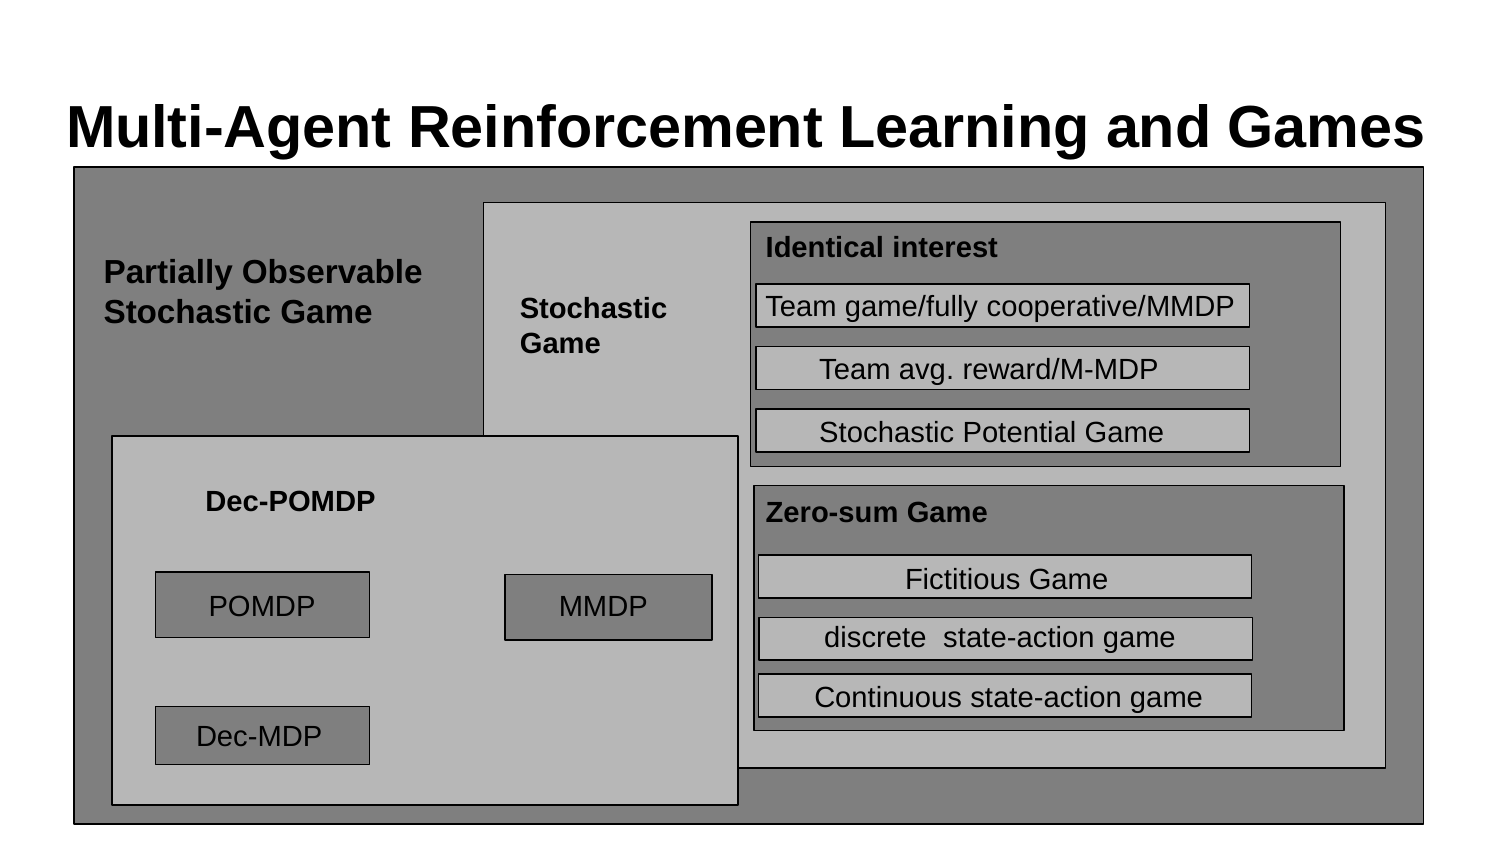

# Multi-Agent Reinforcement Learning and Games

Identical interest

Partially Observable Stochastic Game
Team game/fully cooperative/MMDP
Stochastic Game

Team avg. reward/M-MDP

Stochastic Potential Game

Dec-POMDP
Zero-sum Game

Fictitious Game

POMDP
MMDP

discrete  state-action game

Continuous state-action game

Dec-MDP